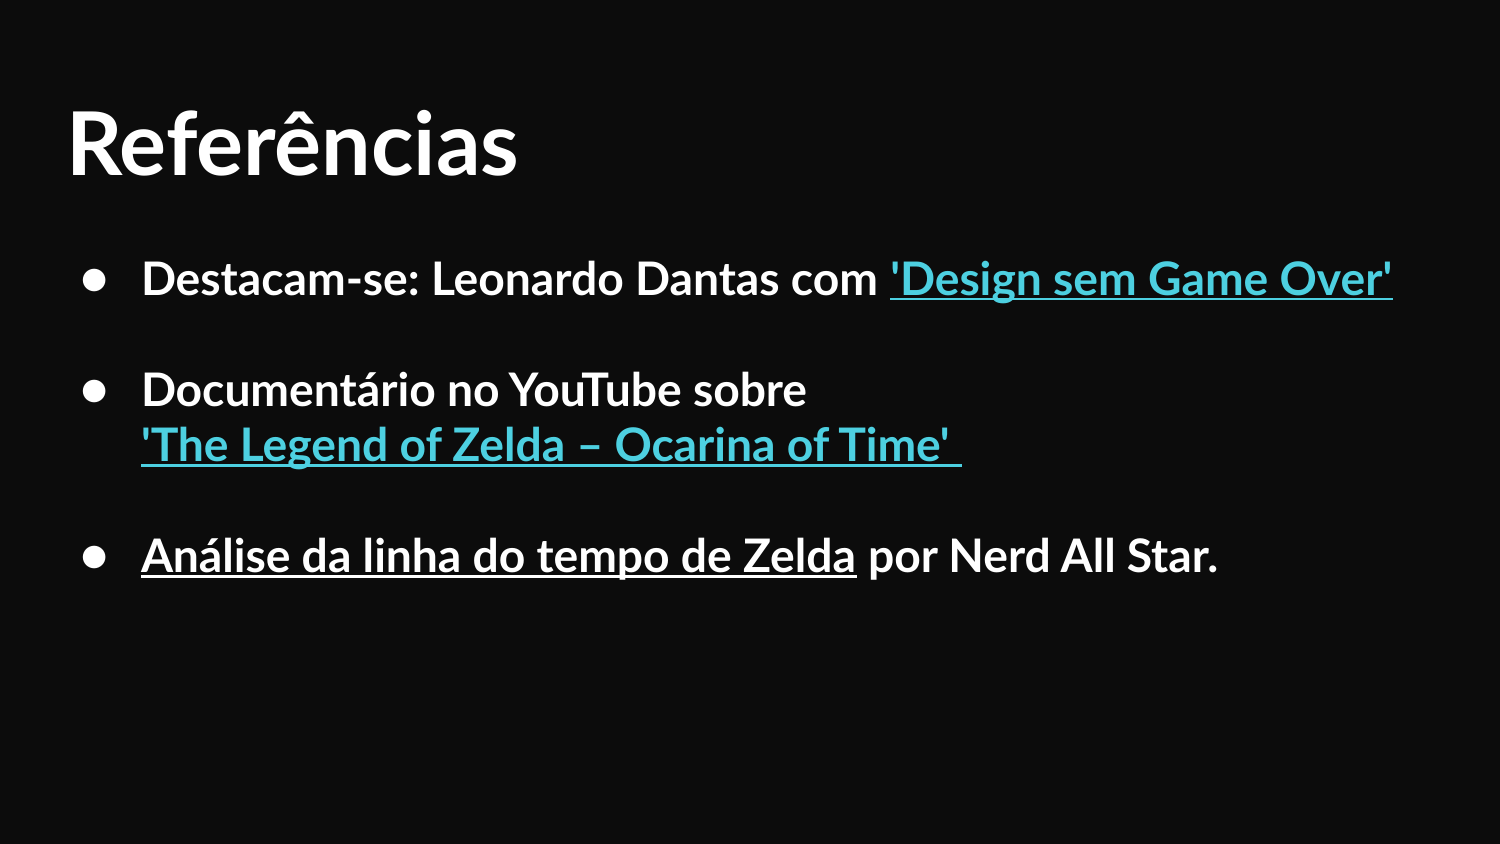

# Referências

Destacam-se: Leonardo Dantas com 'Design sem Game Over'

Documentário no YouTube sobre 'The Legend of Zelda – Ocarina of Time'

Análise da linha do tempo de Zelda por Nerd All Star.